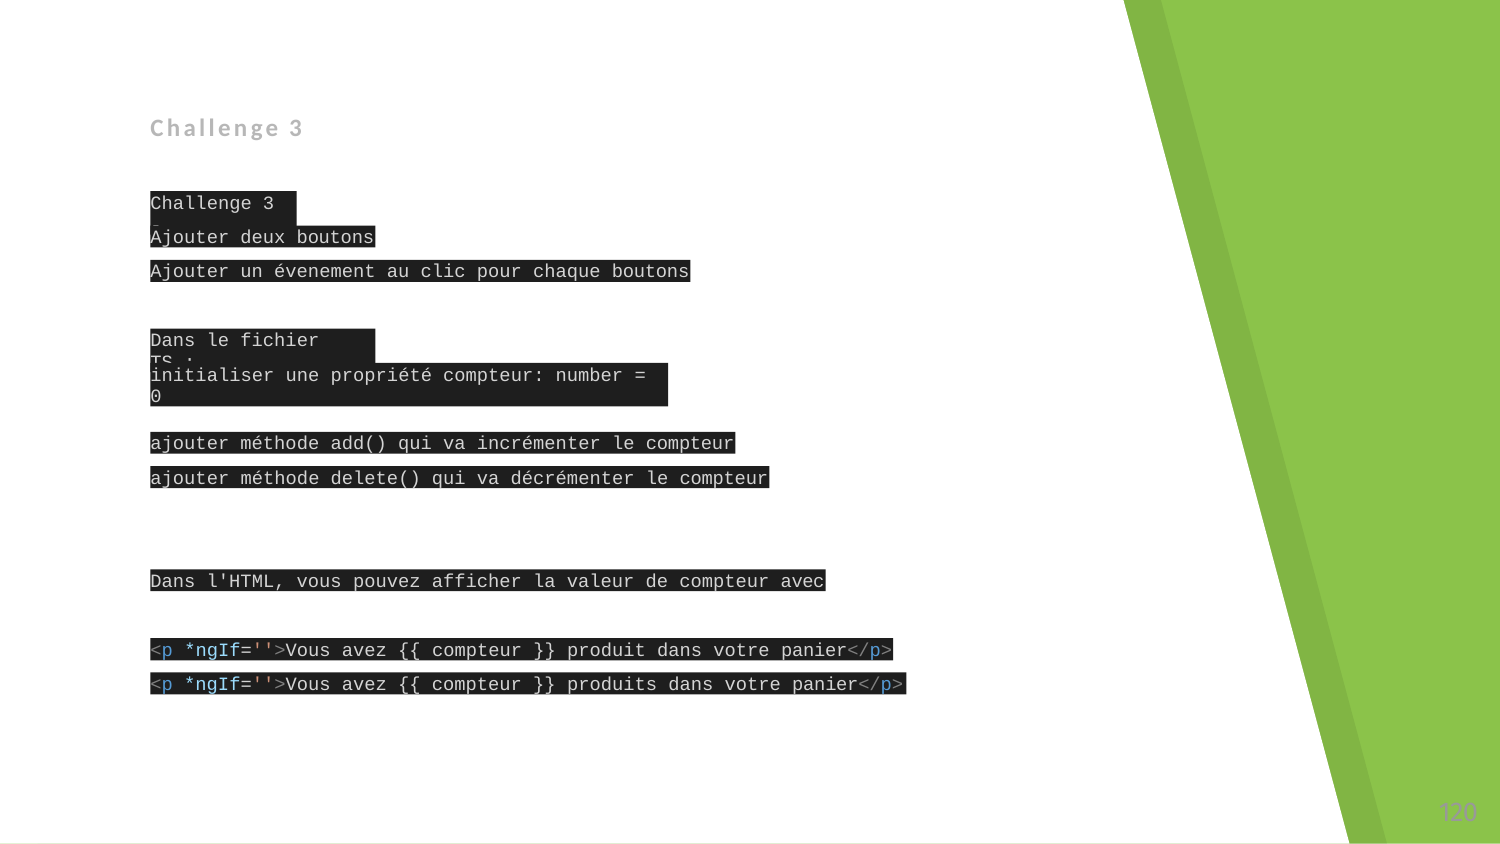

# Challenge 3
Challenge 3 -
Ajouter deux boutons
Ajouter un évenement au clic pour chaque boutons
Dans le fichier TS :
initialiser une propriété compteur: number = 0
ajouter méthode add() qui va incrémenter le compteur
ajouter méthode delete() qui va décrémenter le compteur
Dans l'HTML, vous pouvez afficher la valeur de compteur avec
<p *ngIf=''>Vous avez {{ compteur }} produit dans votre panier</p>

<p *ngIf=''>Vous avez {{ compteur }} produits dans votre panier</p>
120